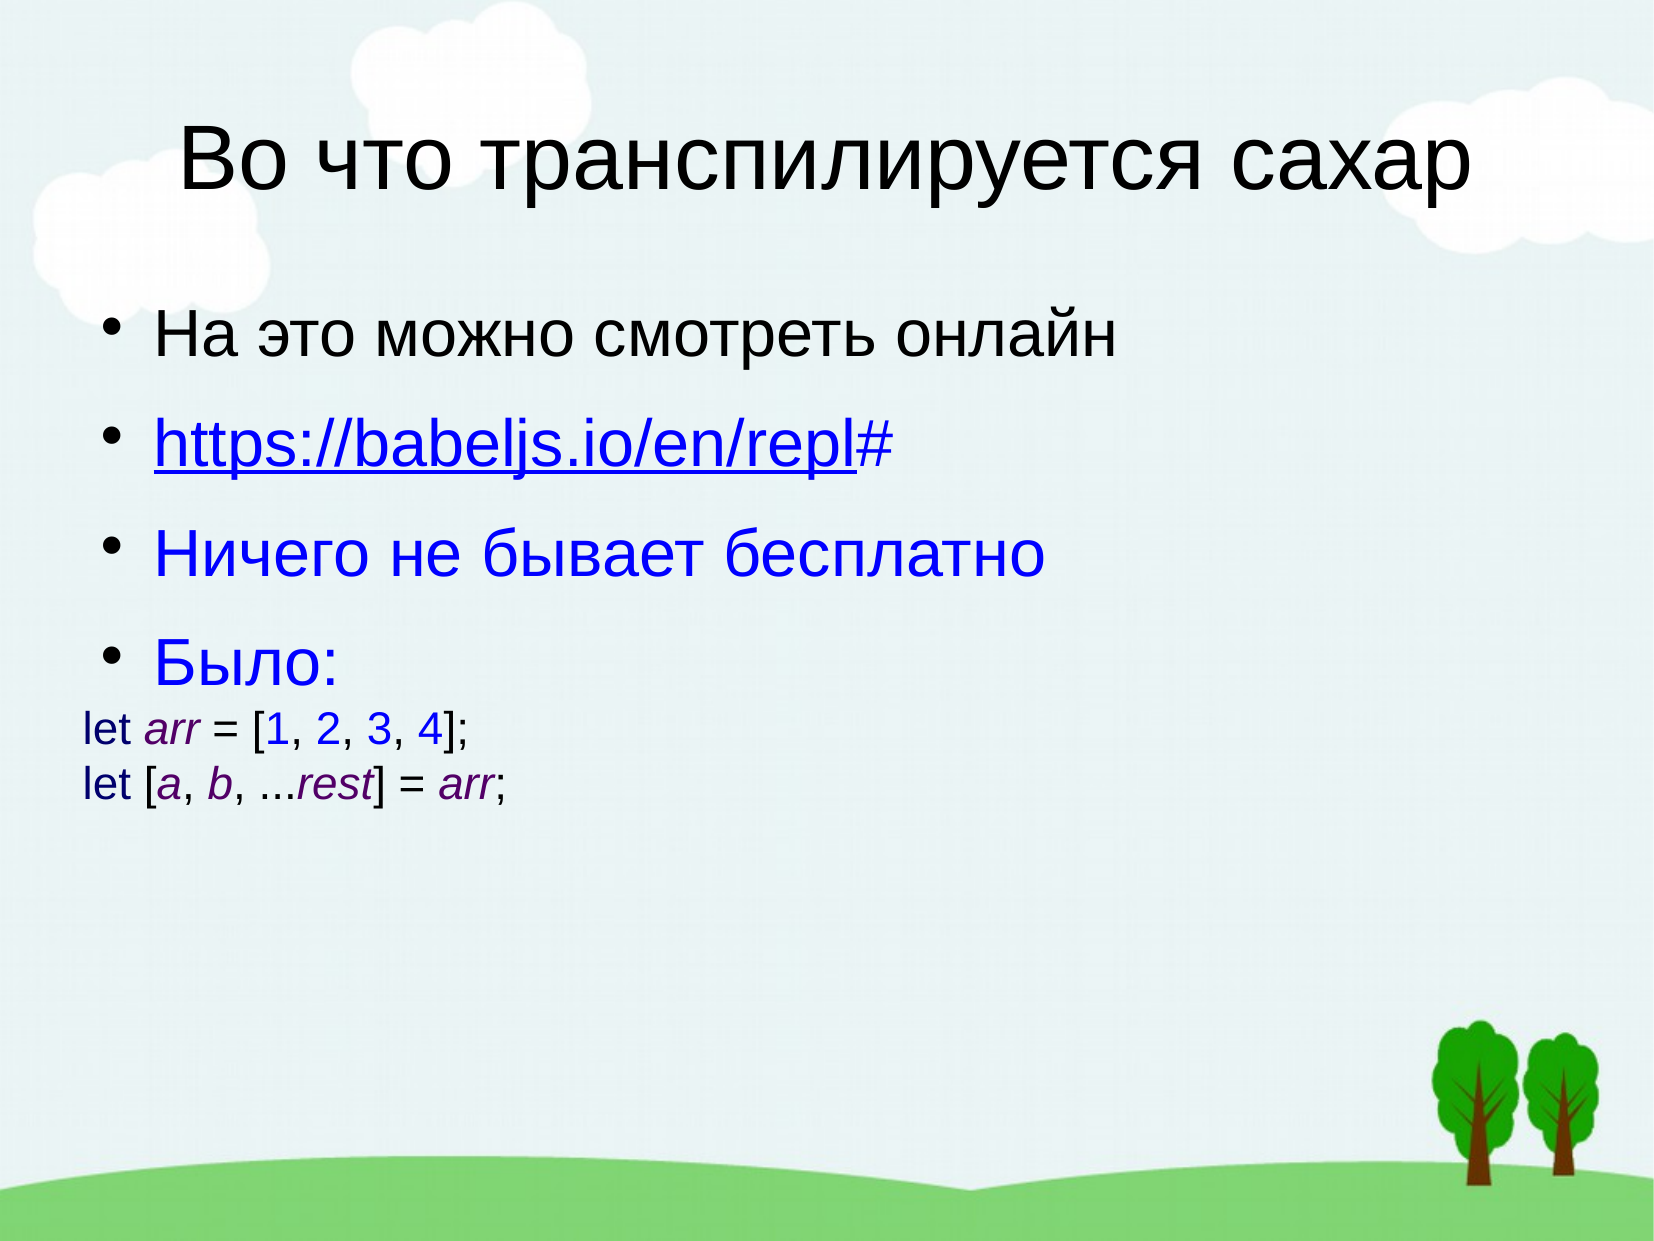

Во что транспилируется сахар

На это можно смотреть онлайн
https://babeljs.io/en/repl#
Ничего не бывает бесплатно
Было:
let arr = [1, 2, 3, 4];
let [a, b, ...rest] = arr;